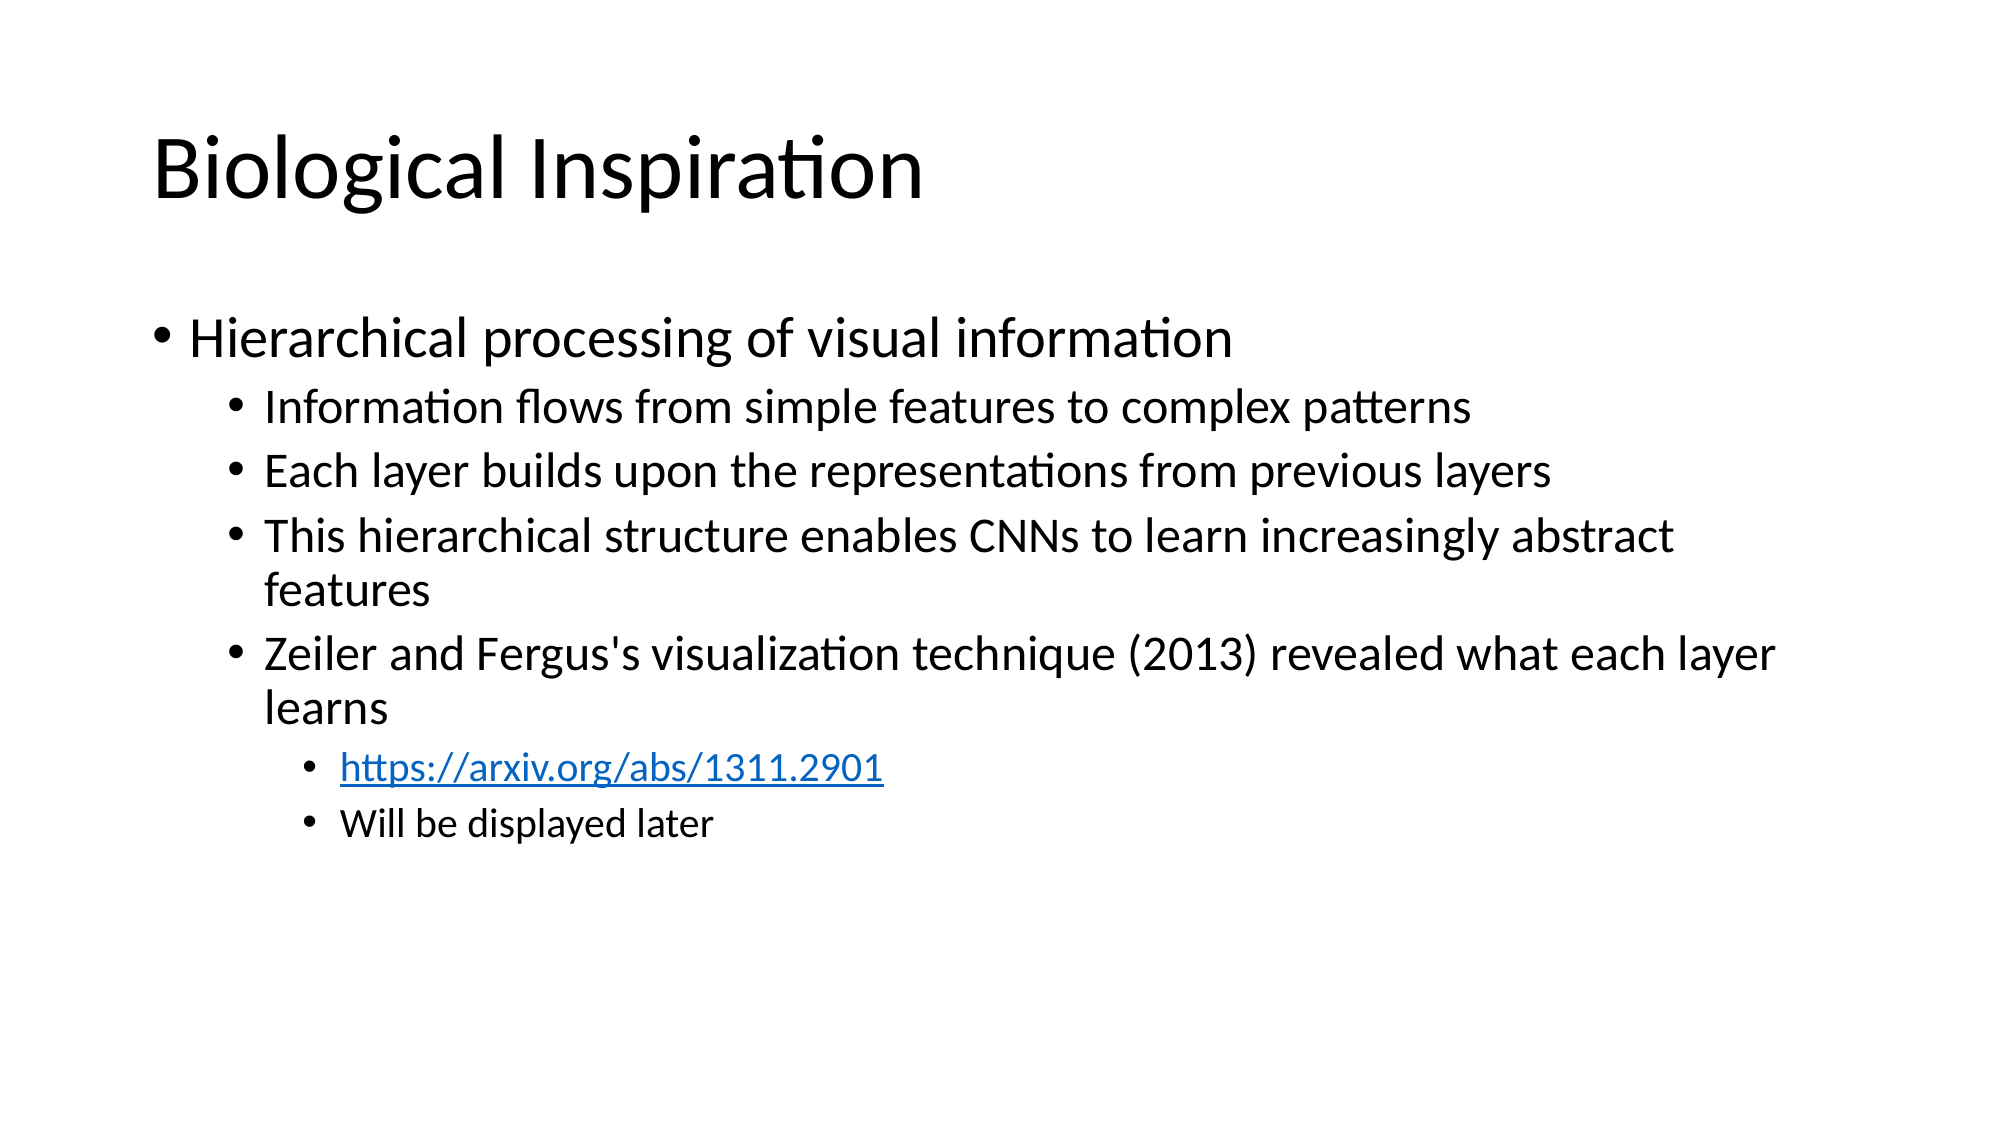

# Biological Inspiration
Hierarchical processing of visual information
Information flows from simple features to complex patterns
Each layer builds upon the representations from previous layers
This hierarchical structure enables CNNs to learn increasingly abstract features
Zeiler and Fergus's visualization technique (2013) revealed what each layer learns
https://arxiv.org/abs/1311.2901
Will be displayed later